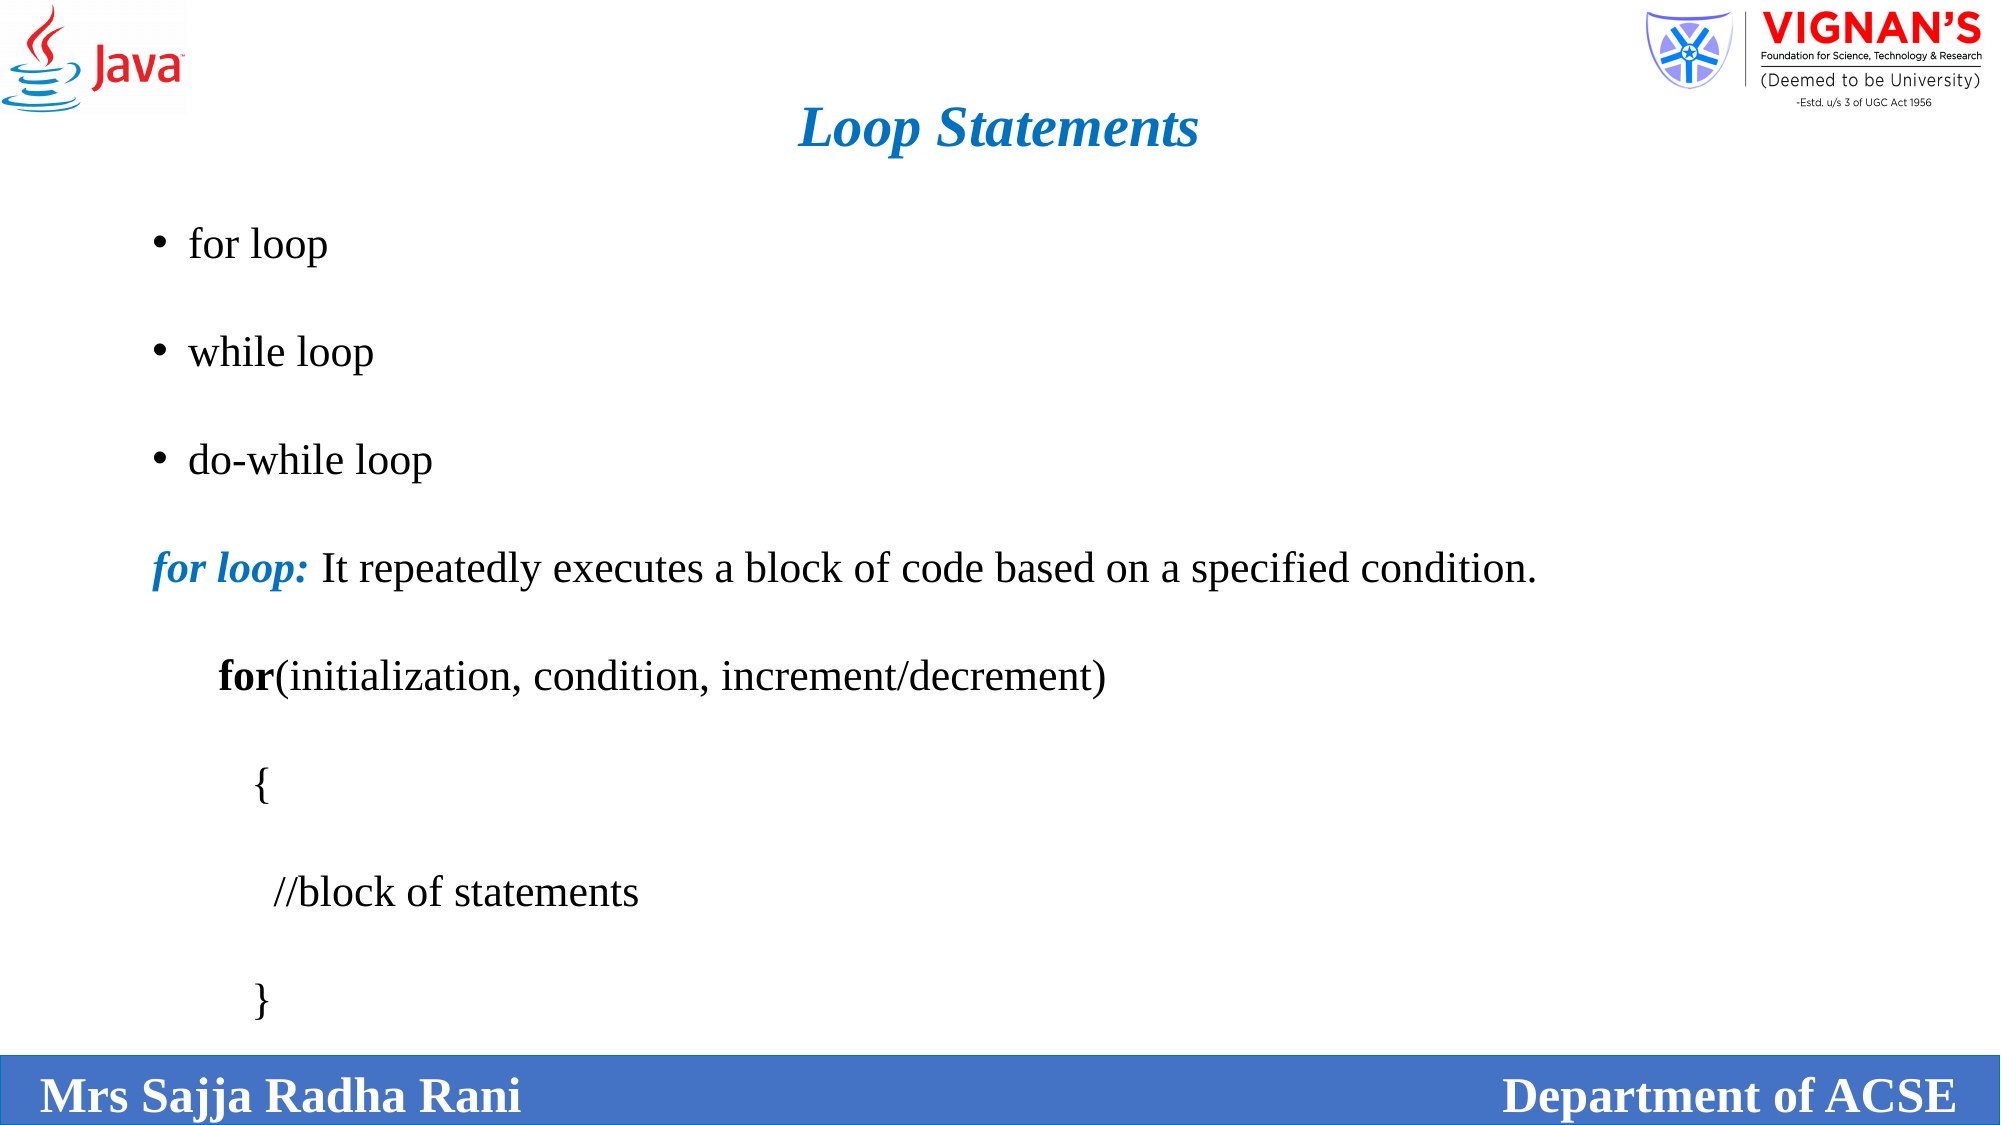

Loop Statements
for loop
while loop
do-while loop
for loop: It repeatedly executes a block of code based on a specified condition.
      for(initialization, condition, increment/decrement)
         {
           //block of statements
         }